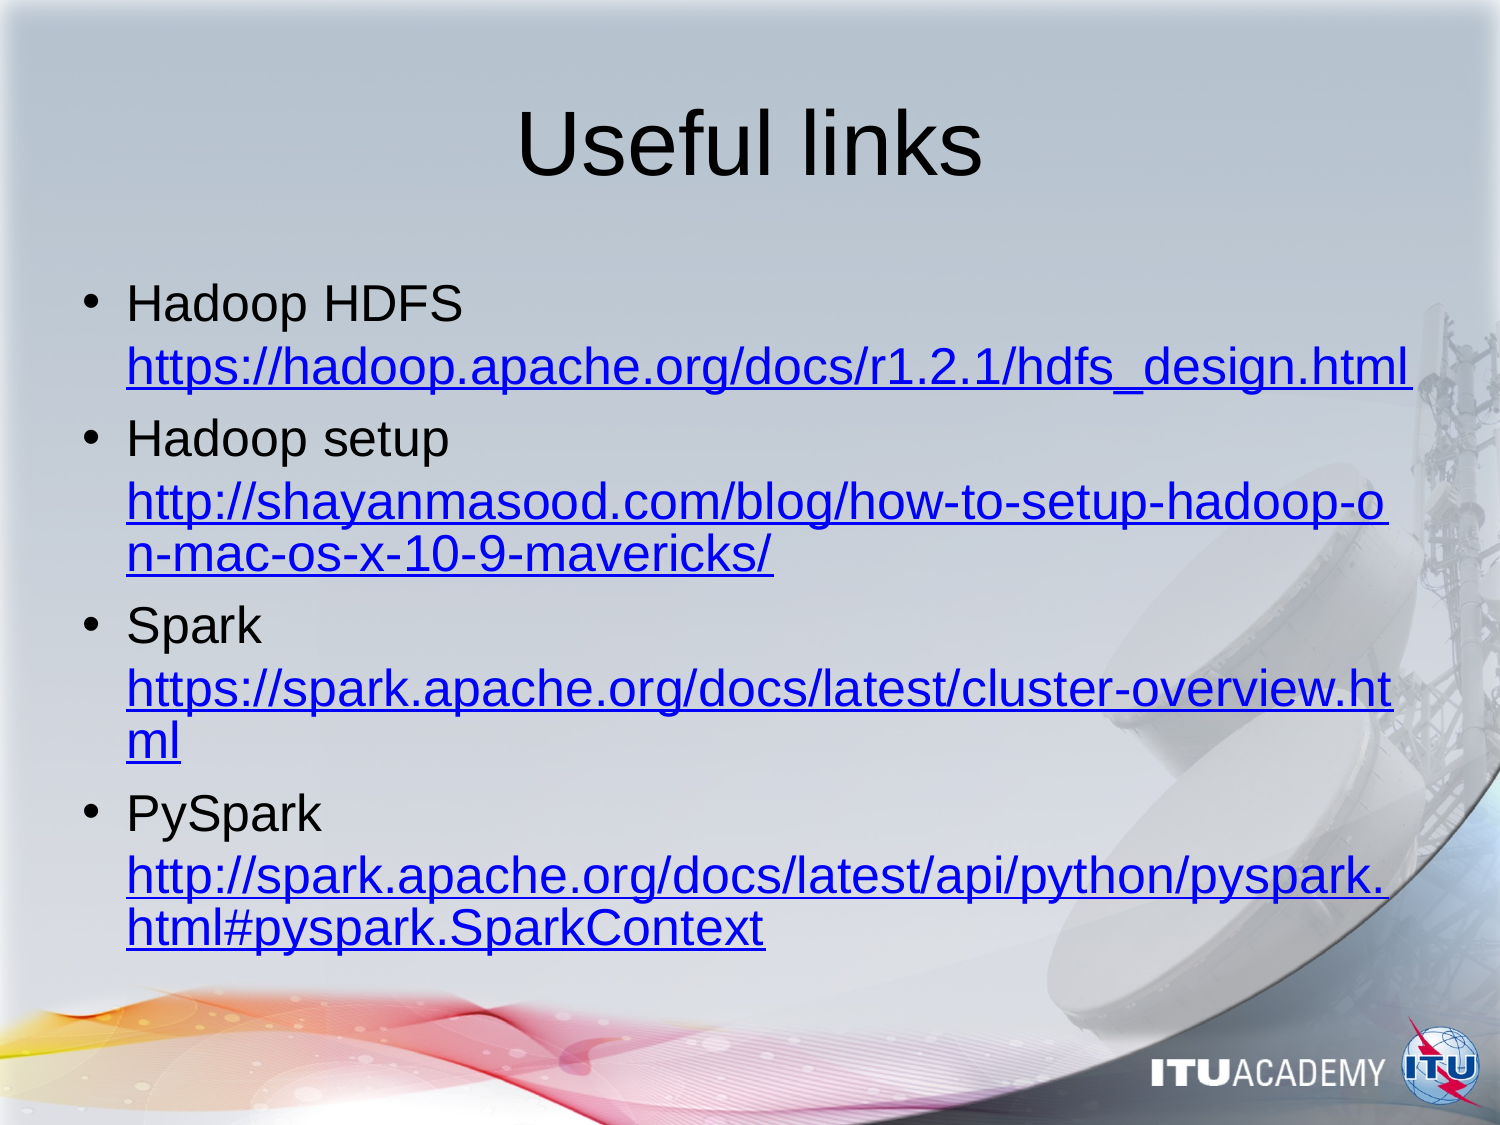

# Useful links
Hadoop HDFS
https://hadoop.apache.org/docs/r1.2.1/hdfs_design.html
Hadoop setup
http://shayanmasood.com/blog/how-to-setup-hadoop-on-mac-os-x-10-9-mavericks/
Spark
https://spark.apache.org/docs/latest/cluster-overview.html
PySpark
http://spark.apache.org/docs/latest/api/python/pyspark.html#pyspark.SparkContext